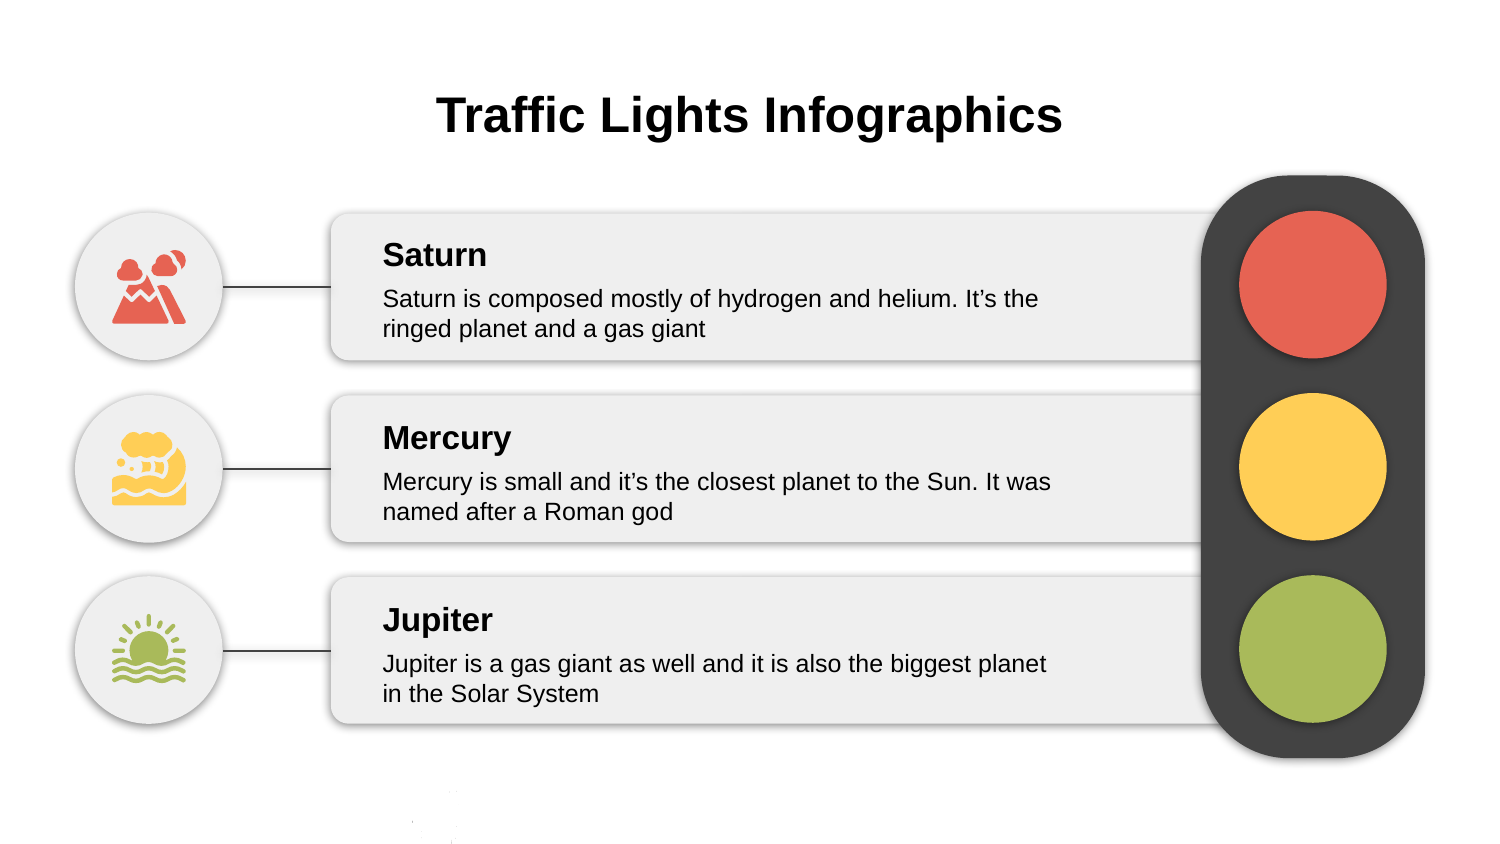

# Traffic Lights Infographics

Saturn

Saturn is composed mostly of hydrogen and helium. It’s the ringed planet and a gas giant

Mercury

Mercury is small and it’s the closest planet to the Sun. It was named after a Roman god

Jupiter

Jupiter is a gas giant as well and it is also the biggest planet in the Solar System